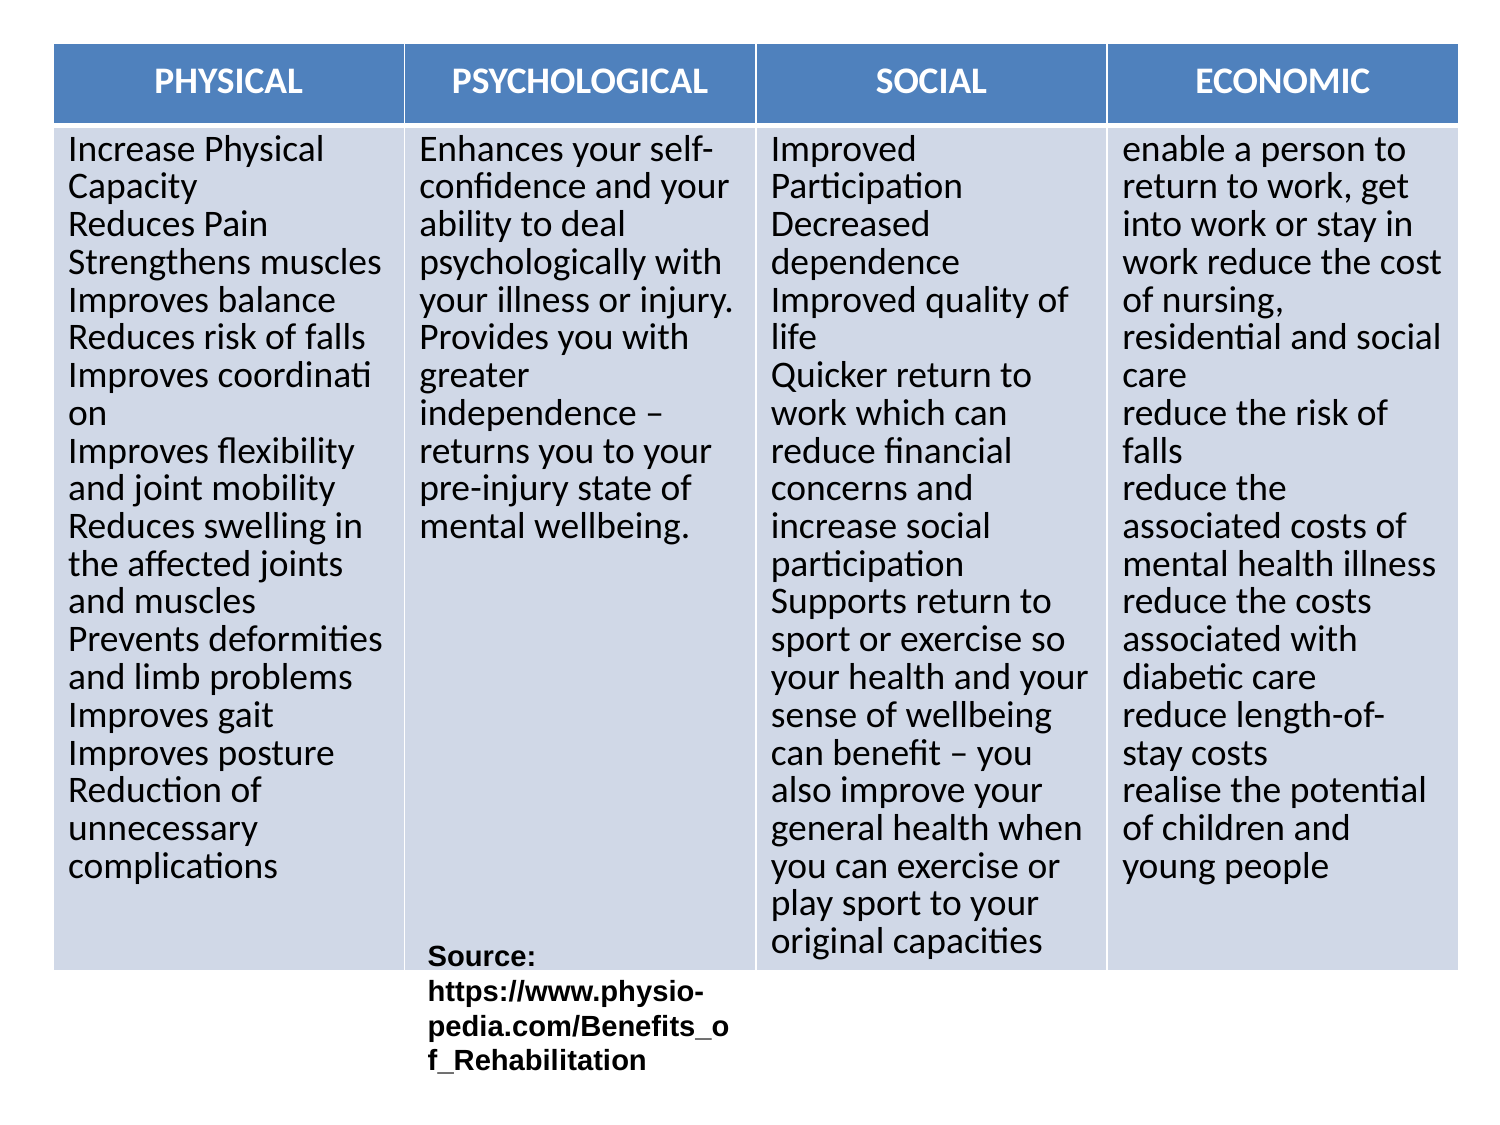

| PHYSICAL | PSYCHOLOGICAL | SOCIAL | ECONOMIC |
| --- | --- | --- | --- |
| Increase Physical Capacity Reduces Pain Strengthens muscles Improves balance Reduces risk of falls Improves coordination Improves flexibility and joint mobility Reduces swelling in the affected joints and muscles Prevents deformities and limb problems Improves gait Improves posture Reduction of unnecessary complications | Enhances your self-confidence and your ability to deal psychologically with your illness or injury. Provides you with greater independence – returns you to your pre-injury state of mental wellbeing. | Improved Participation Decreased dependence Improved quality of life Quicker return to work which can reduce financial concerns and increase social participation Supports return to sport or exercise so your health and your sense of wellbeing can benefit – you also improve your general health when you can exercise or play sport to your original capacities | enable a person to return to work, get into work or stay in work reduce the cost of nursing, residential and social care reduce the risk of falls reduce the associated costs of mental health illness reduce the costs associated with diabetic care reduce length-of-stay costs realise the potential of children and young people |
Source: https://www.physio-pedia.com/Benefits_of_Rehabilitation